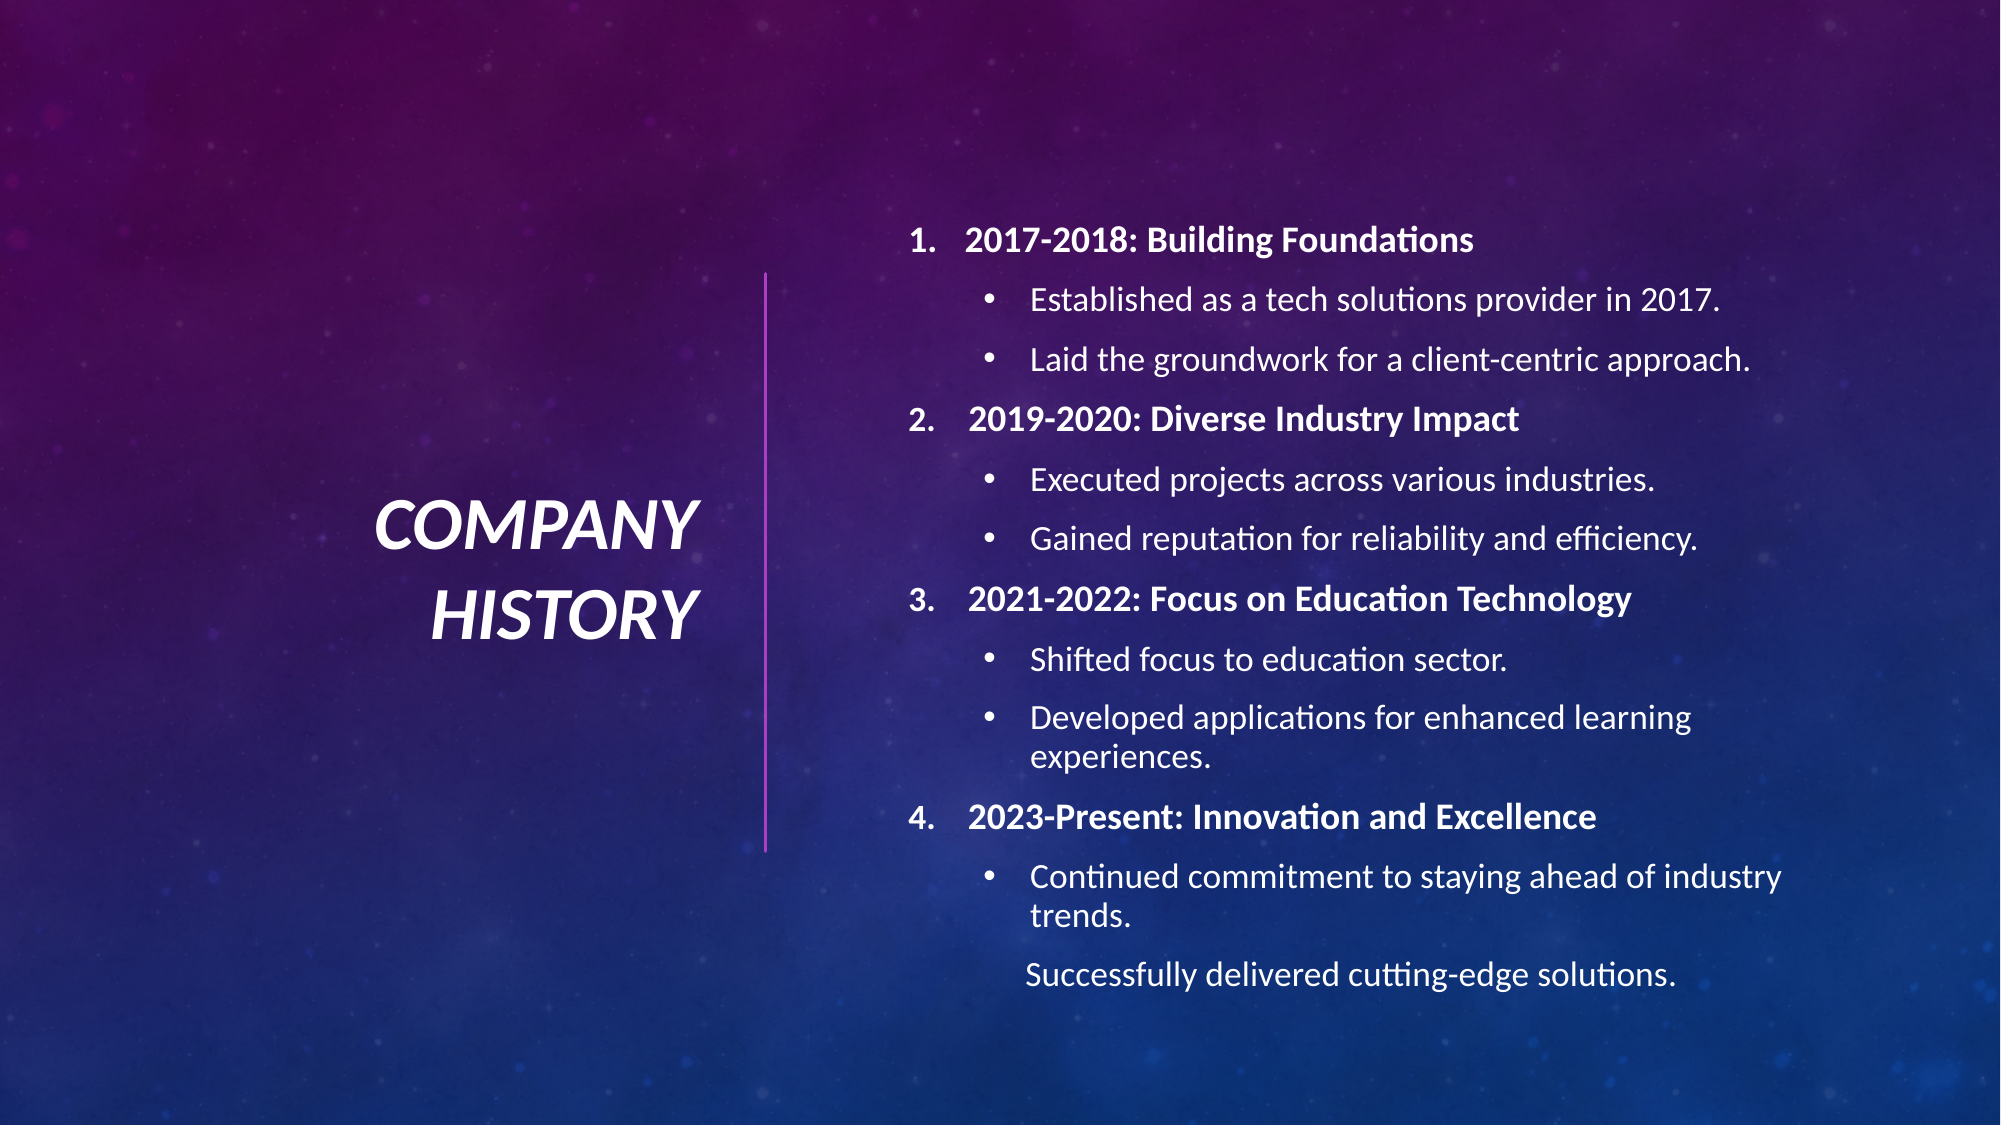

2017-2018: Building Foundations
Established as a tech solutions provider in 2017.
Laid the groundwork for a client-centric approach.
2.    2019-2020: Diverse Industry Impact
Executed projects across various industries.
Gained reputation for reliability and efficiency.
3.    2021-2022: Focus on Education Technology
Shifted focus to education sector.
Developed applications for enhanced learning experiences.
4.    2023-Present: Innovation and Excellence
Continued commitment to staying ahead of industry trends.
                        Successfully delivered cutting-edge solutions.
# Company History